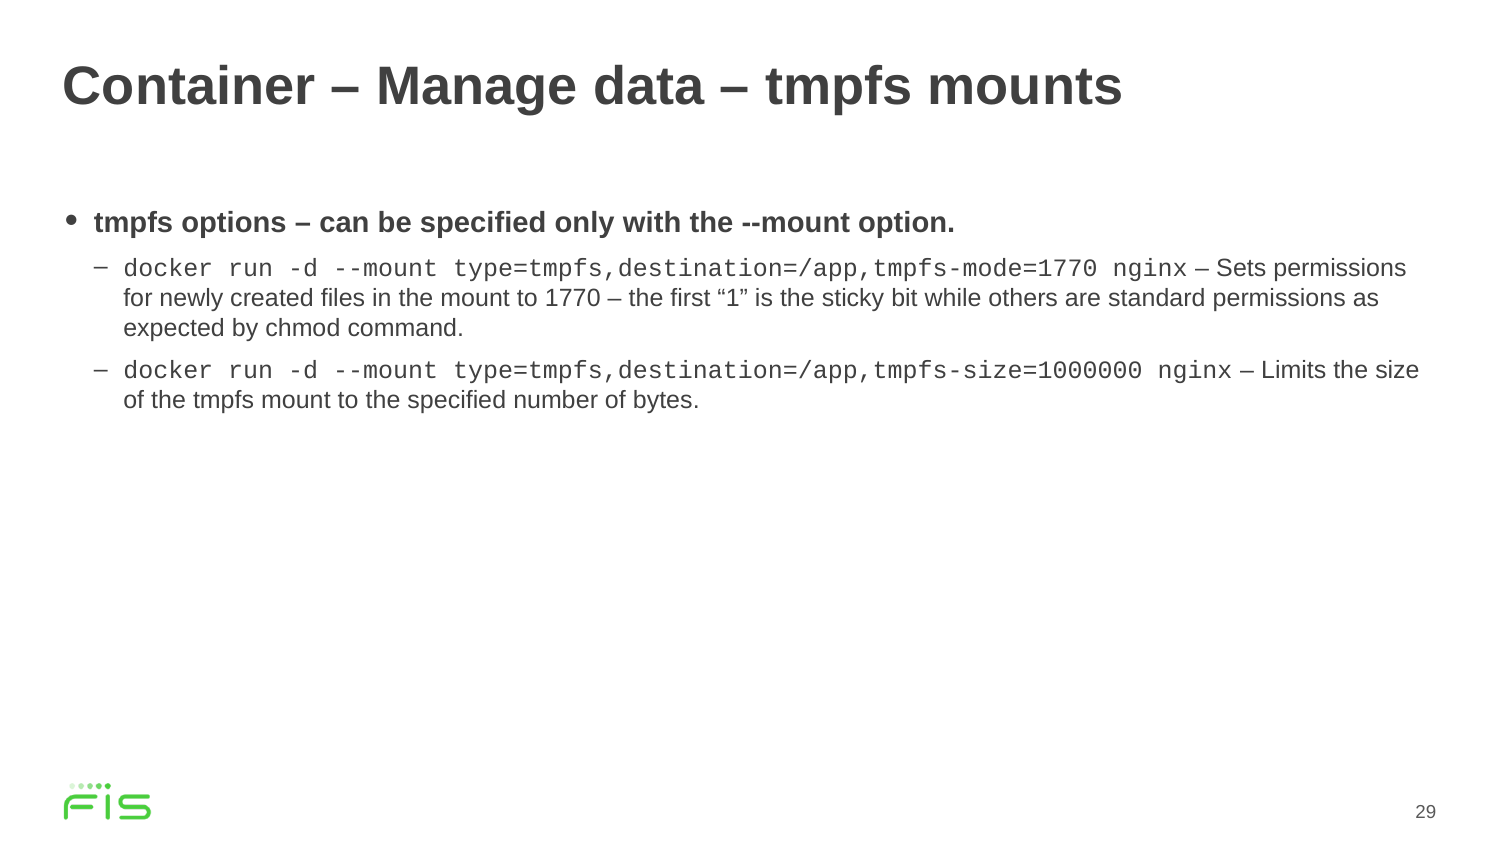

# Container – Manage data – tmpfs mounts
tmpfs options – can be specified only with the --mount option.
docker run -d --mount type=tmpfs,destination=/app,tmpfs-mode=1770 nginx – Sets permissions for newly created files in the mount to 1770 – the first “1” is the sticky bit while others are standard permissions as expected by chmod command.
docker run -d --mount type=tmpfs,destination=/app,tmpfs-size=1000000 nginx – Limits the size of the tmpfs mount to the specified number of bytes.
29